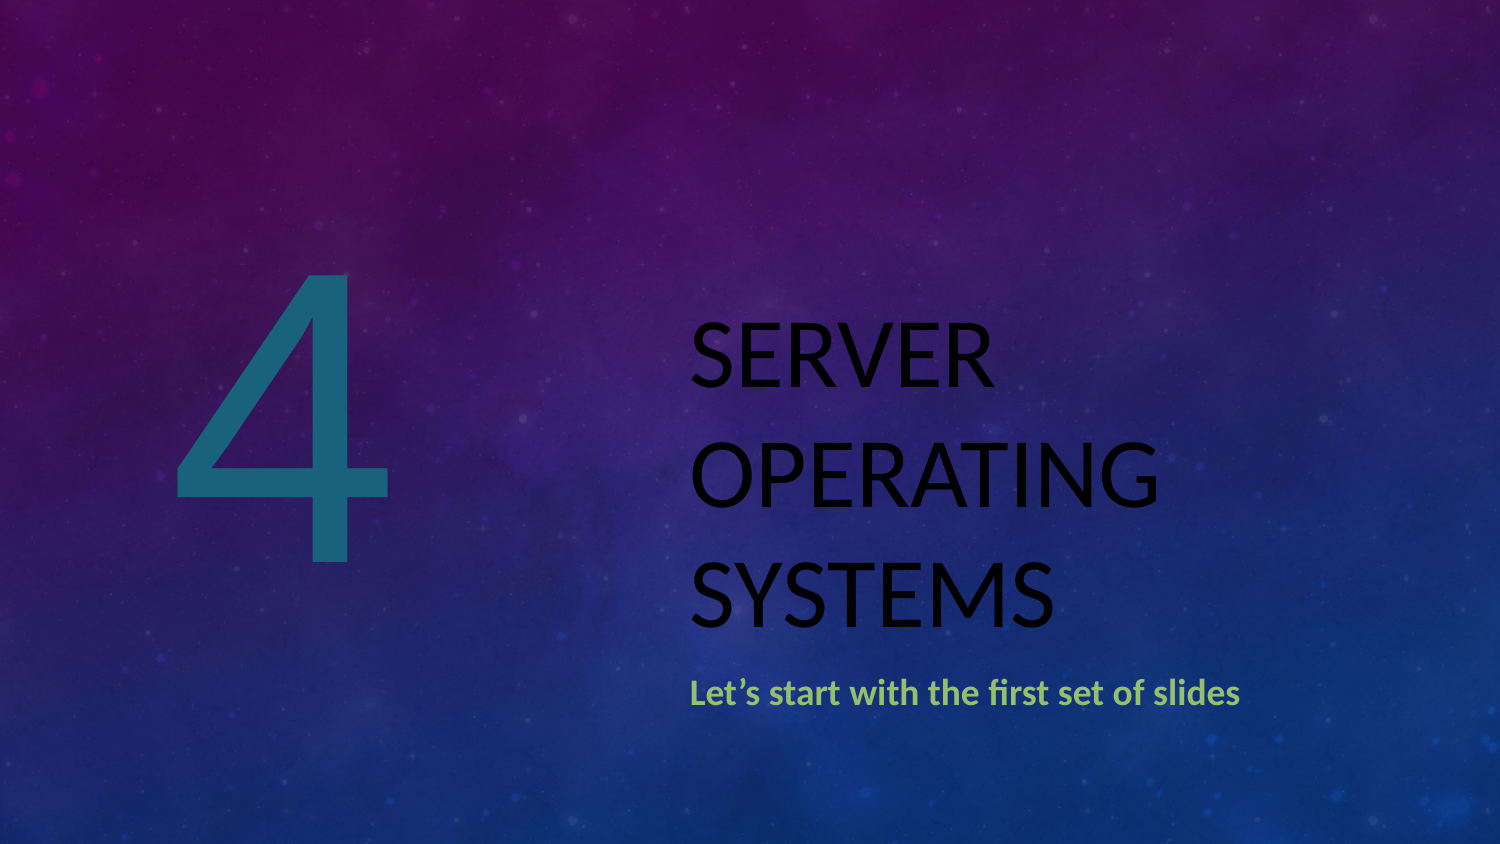

4
# Server Operating Systems
Let’s start with the first set of slides